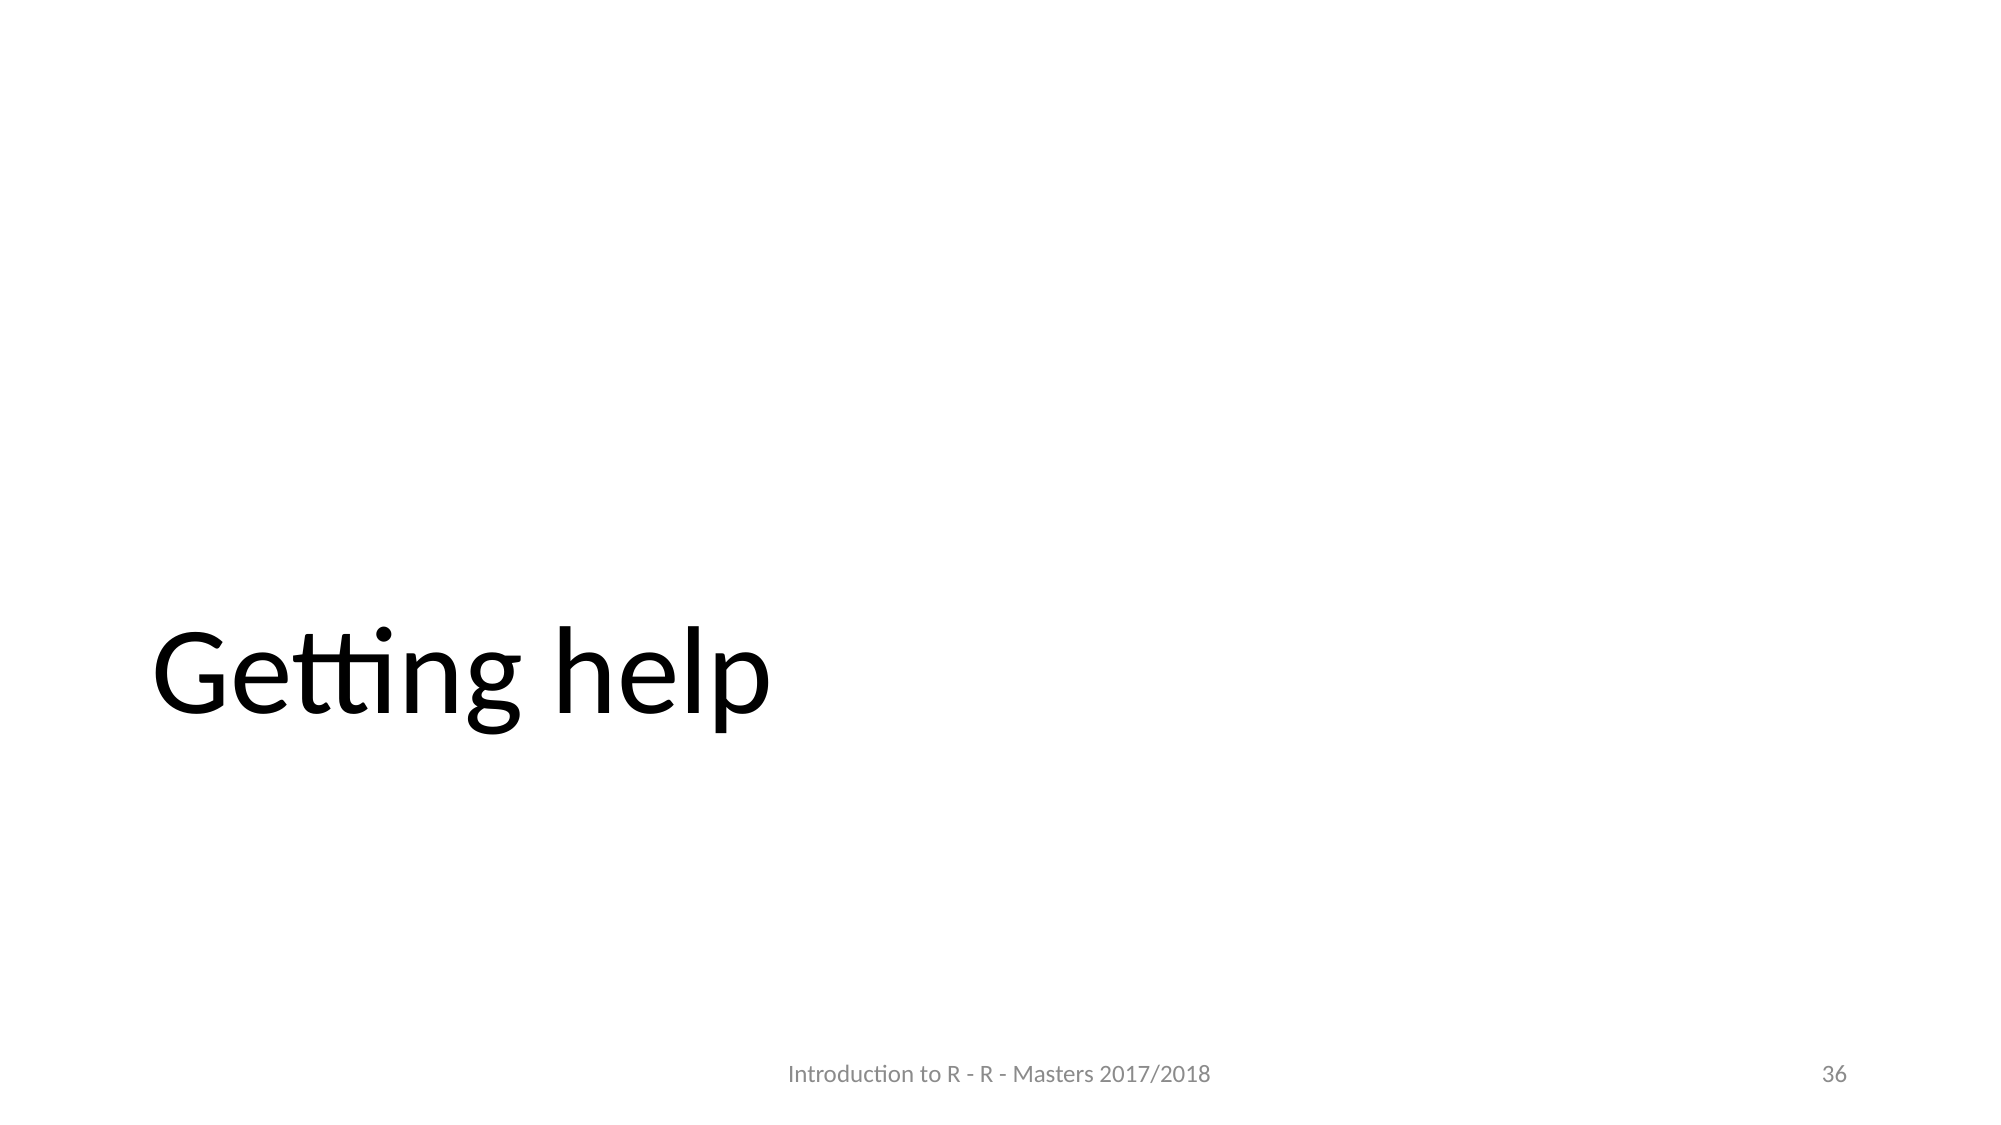

# Getting help

Introduction to R - R - Masters 2017/2018
36